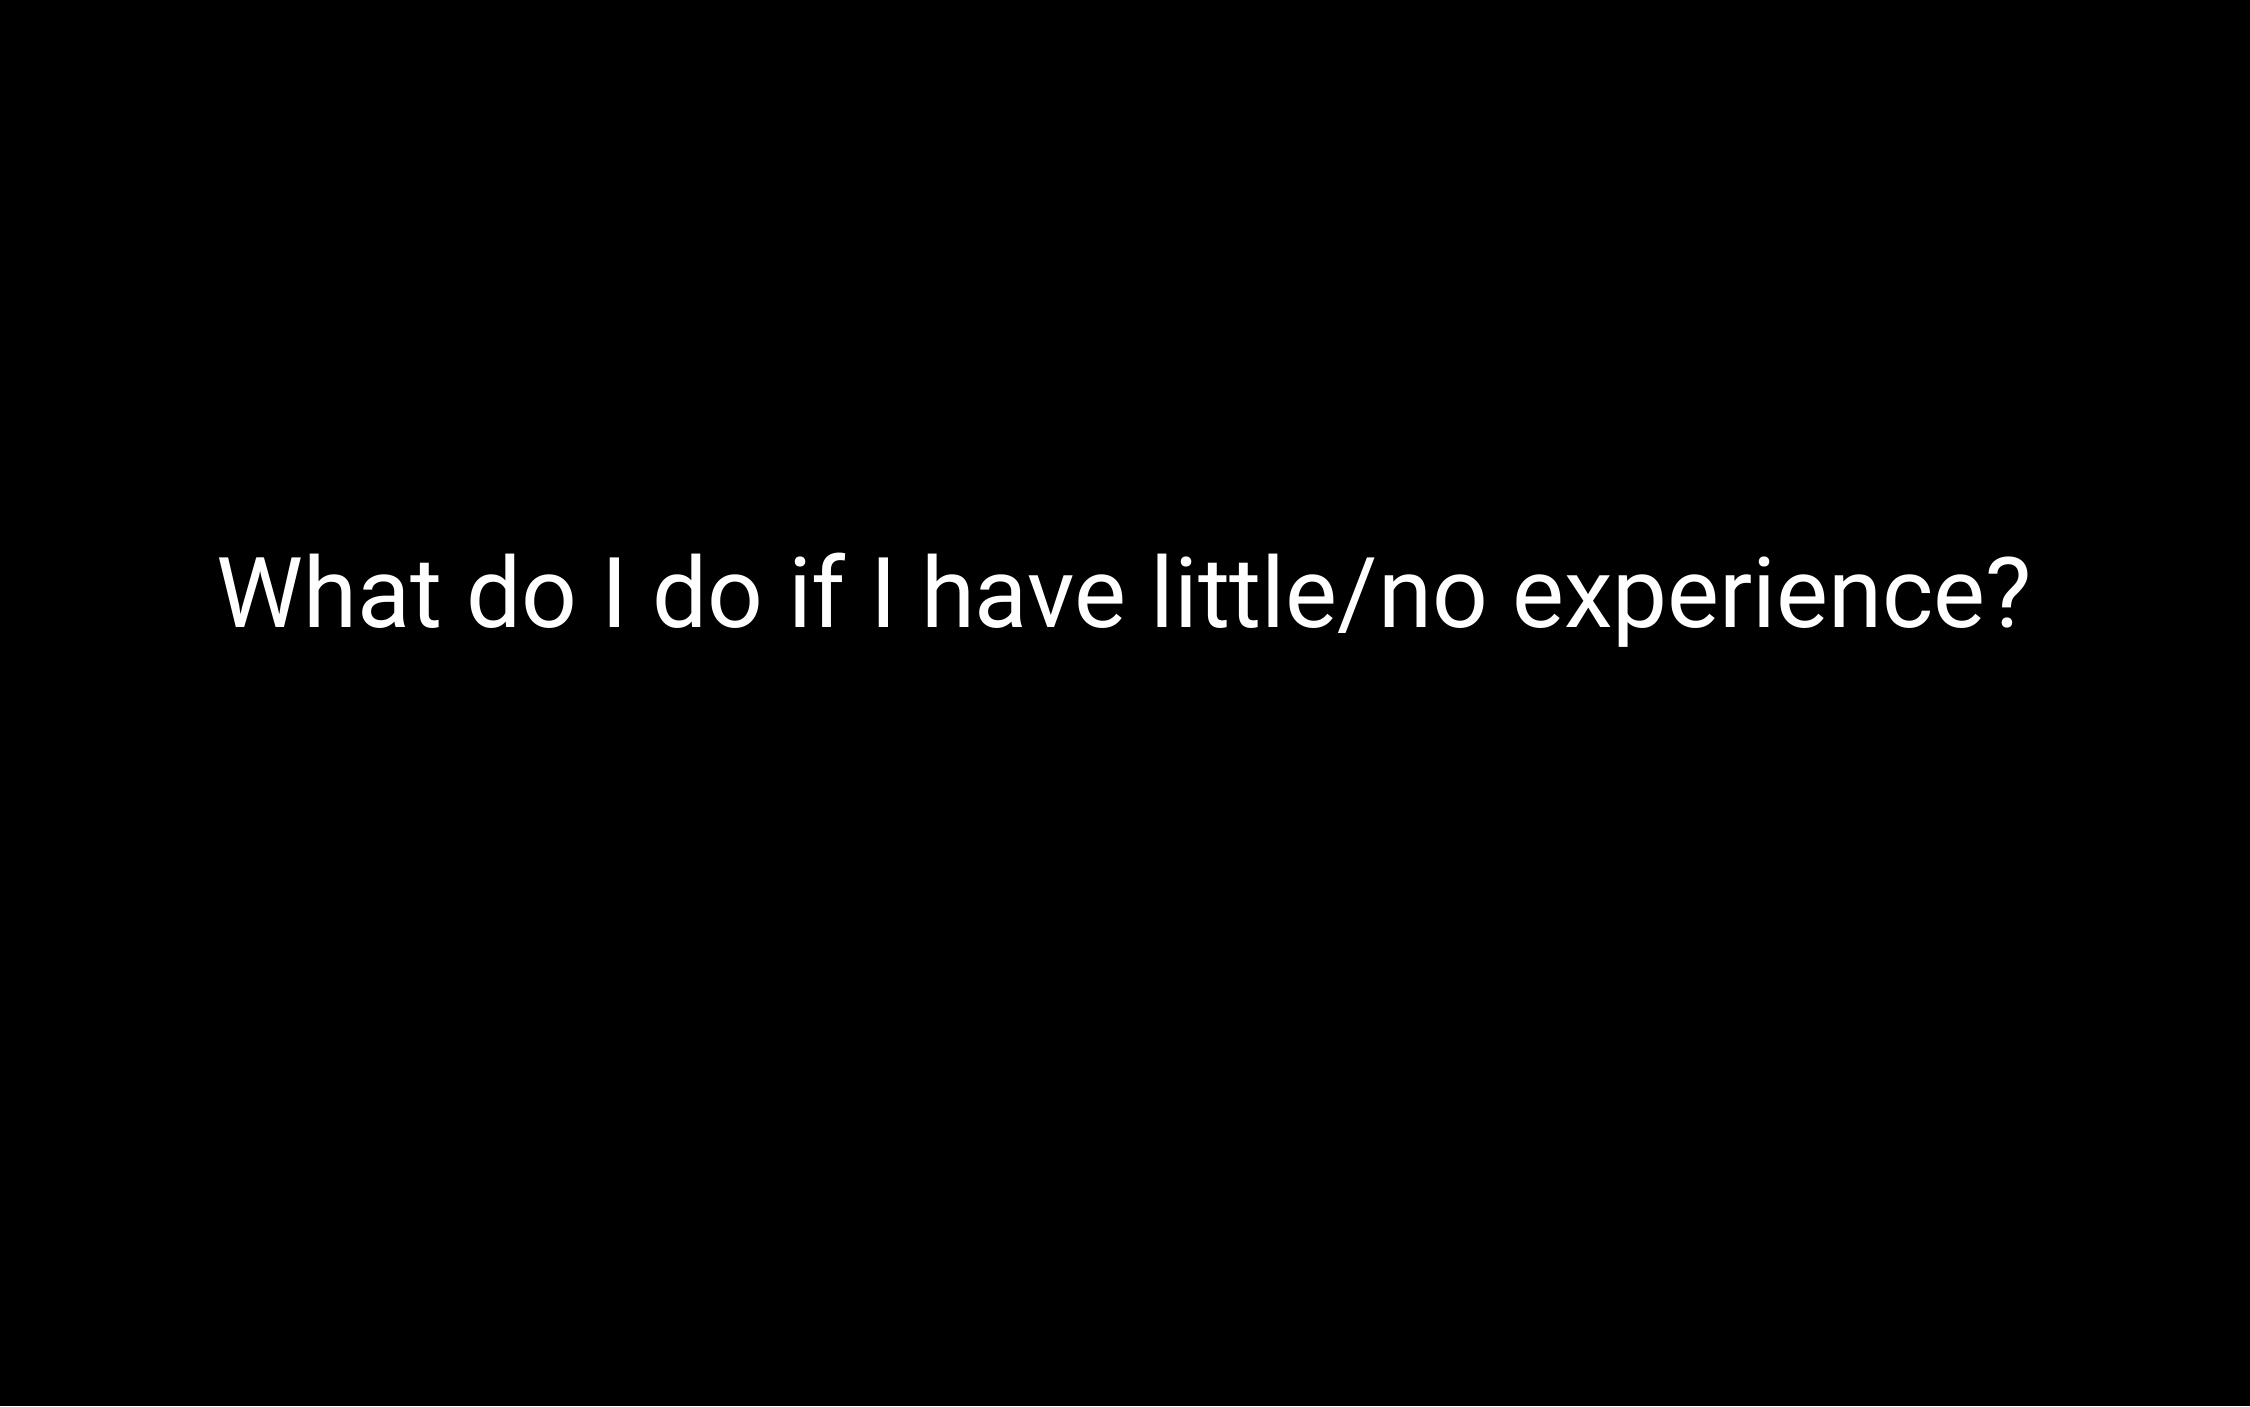

What do I do if I have little/no experience?